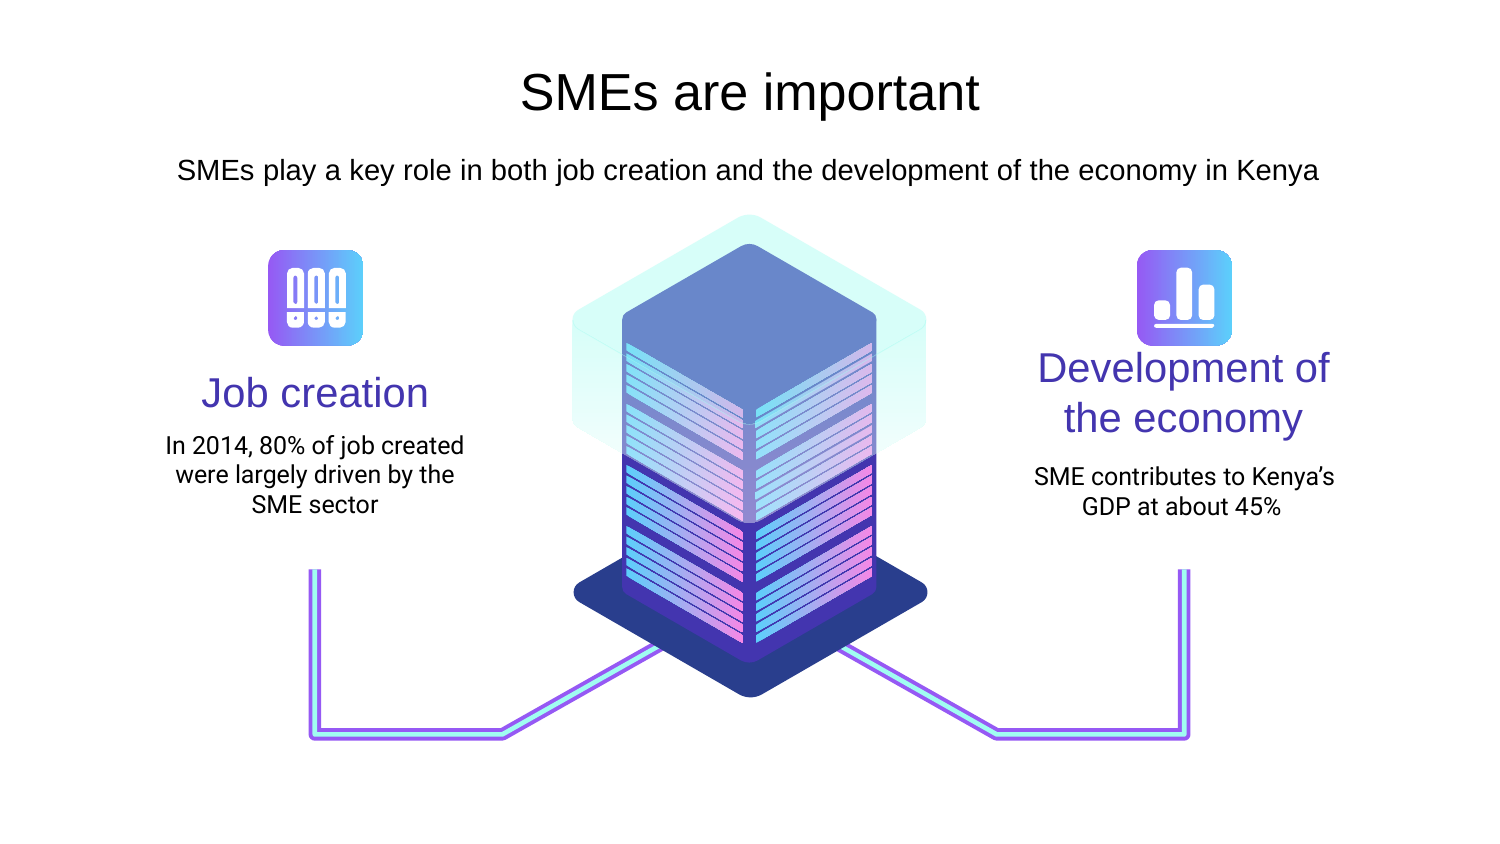

# SMEs are important
SMEs play a key role in both job creation and the development of the economy in Kenya

Job creation
In 2014, 80% of job created were largely driven by the SME sector

Development of the economy
SME contributes to Kenya’s GDP at about 45%